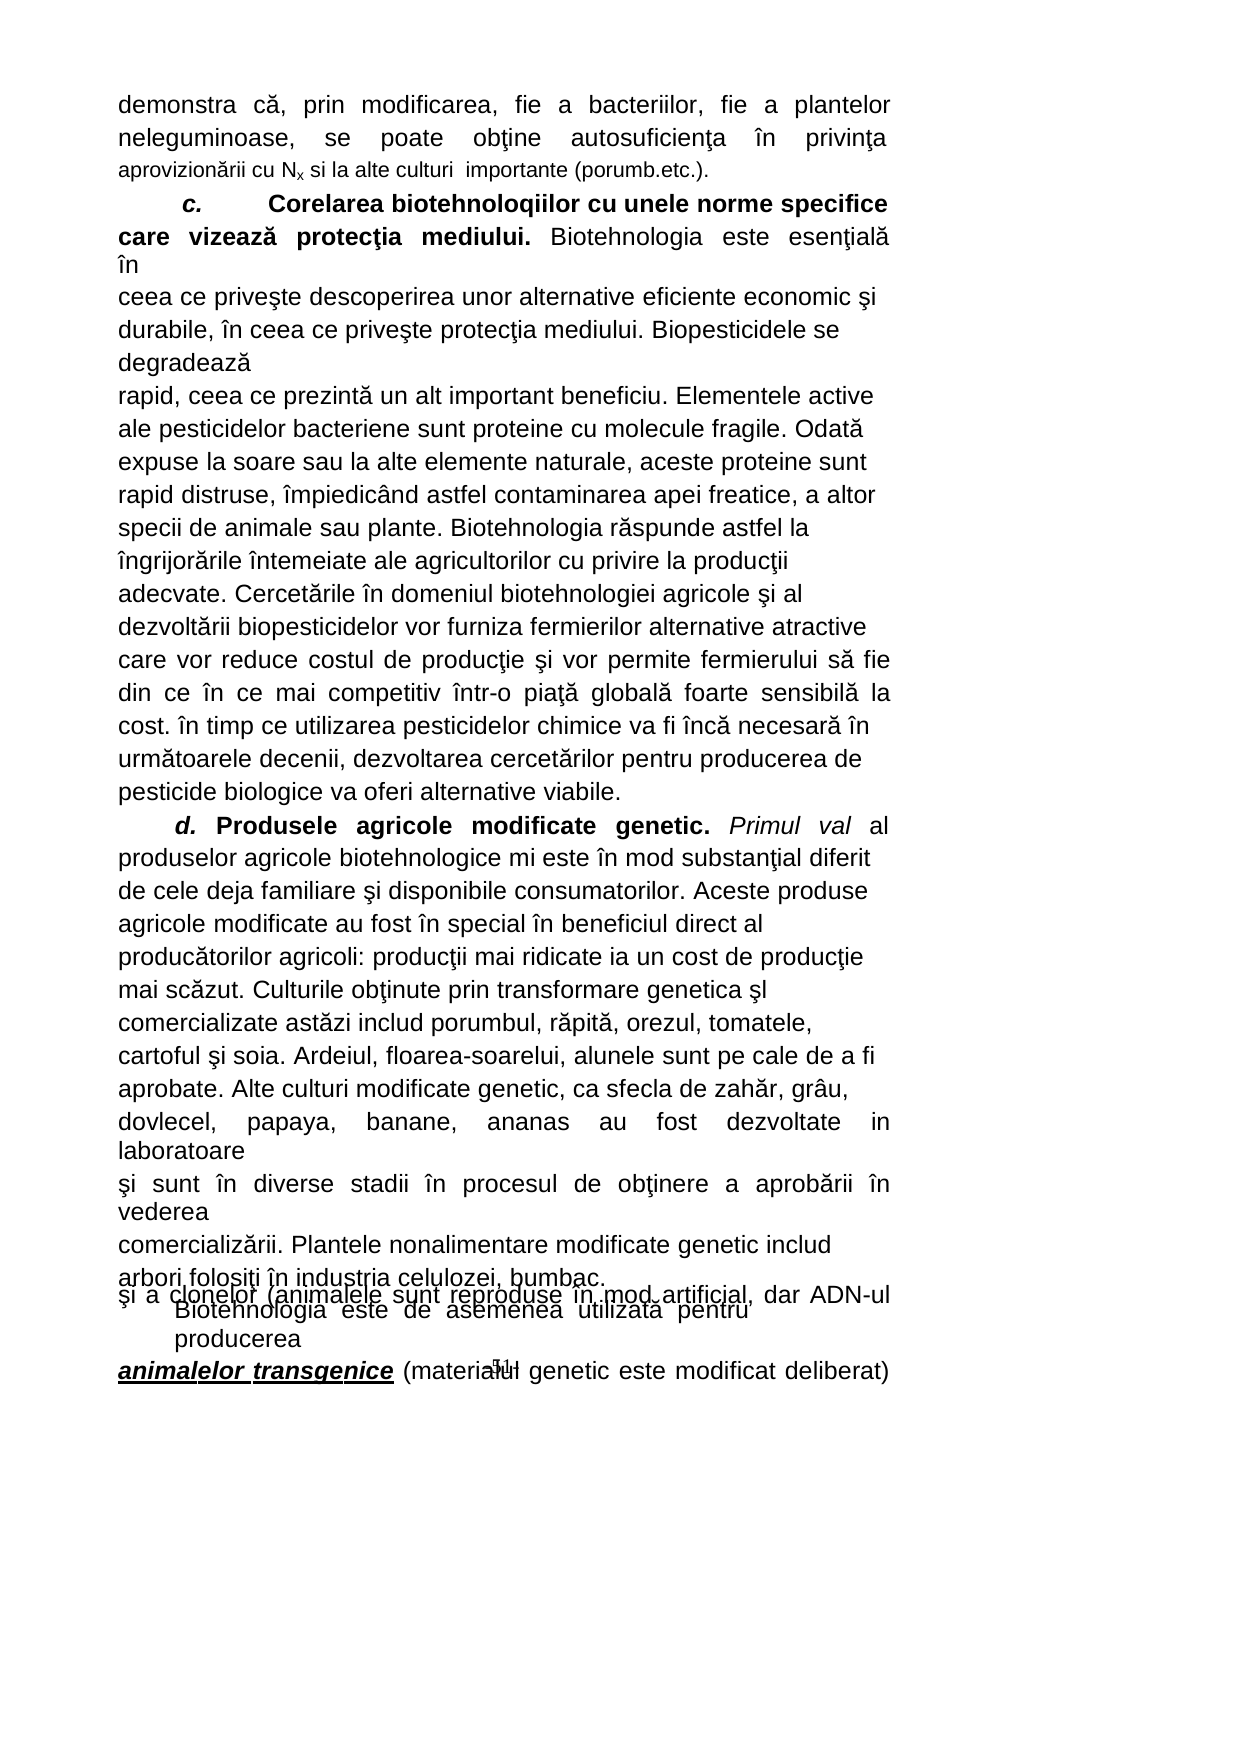

demonstra  că,  prin  modificarea,  fie  a  bacteriilor,  fie  a  plantelor
neleguminoase,
se
poate
obţine
autosuficienţa
în
privinţa
aprovizionării cu Nx si la alte culturi  importante (porumb.etc.).
c.
Corelarea biotehnoloqiilor cu unele norme specifice
care vizează protecţia mediului. Biotehnologia este esenţială în
ceea ce priveşte descoperirea unor alternative eficiente economic şi
durabile, în ceea ce priveşte protecţia mediului. Biopesticidele se
degradează
rapid, ceea ce prezintă un alt important beneficiu. Elementele active
ale pesticidelor bacteriene sunt proteine cu molecule fragile. Odată
expuse la soare sau la alte elemente naturale, aceste proteine sunt
rapid distruse, împiedicând astfel contaminarea apei freatice, a altor
specii de animale sau plante. Biotehnologia răspunde astfel la
îngrijorările întemeiate ale agricultorilor cu privire la producţii
adecvate. Cercetările în domeniul biotehnologiei agricole şi al
dezvoltării biopesticidelor vor furniza fermierilor alternative atractive
care vor reduce costul de producţie şi vor permite fermierului să fie
din ce în ce mai competitiv într-o piaţă globală foarte sensibilă la
cost. în timp ce utilizarea pesticidelor chimice va fi încă necesară în
următoarele decenii, dezvoltarea cercetărilor pentru producerea de
pesticide biologice va oferi alternative viabile.
d.  Produsele  agricole  modificate  genetic.  Primul  val  al
produselor agricole biotehnologice mi este în mod substanţial diferit
de cele deja familiare şi disponibile consumatorilor. Aceste produse
agricole modificate au fost în special în beneficiul direct al
producătorilor agricoli: producţii mai ridicate ia un cost de producţie
mai scăzut. Culturile obţinute prin transformare genetica şl
comercializate astăzi includ porumbul, răpită, orezul, tomatele,
cartoful şi soia. Ardeiul, floarea-soarelui, alunele sunt pe cale de a fi
aprobate. Alte culturi modificate genetic, ca sfecla de zahăr, grâu,
dovlecel, papaya, banane, ananas au fost dezvoltate in laboratoare
şi sunt în diverse stadii în procesul de obţinere a aprobării în vederea
comercializării. Plantele nonalimentare modificate genetic includ
arbori folosiţi în industria celulozei, bumbac.
Biotehnologia  este  de  asemenea  utilizată  pentru  producerea
animalelor transgenice (materialul genetic este modificat deliberat)

şi a clonelor (animalele sunt reproduse în mod artificial, dar ADN-ul
-51-